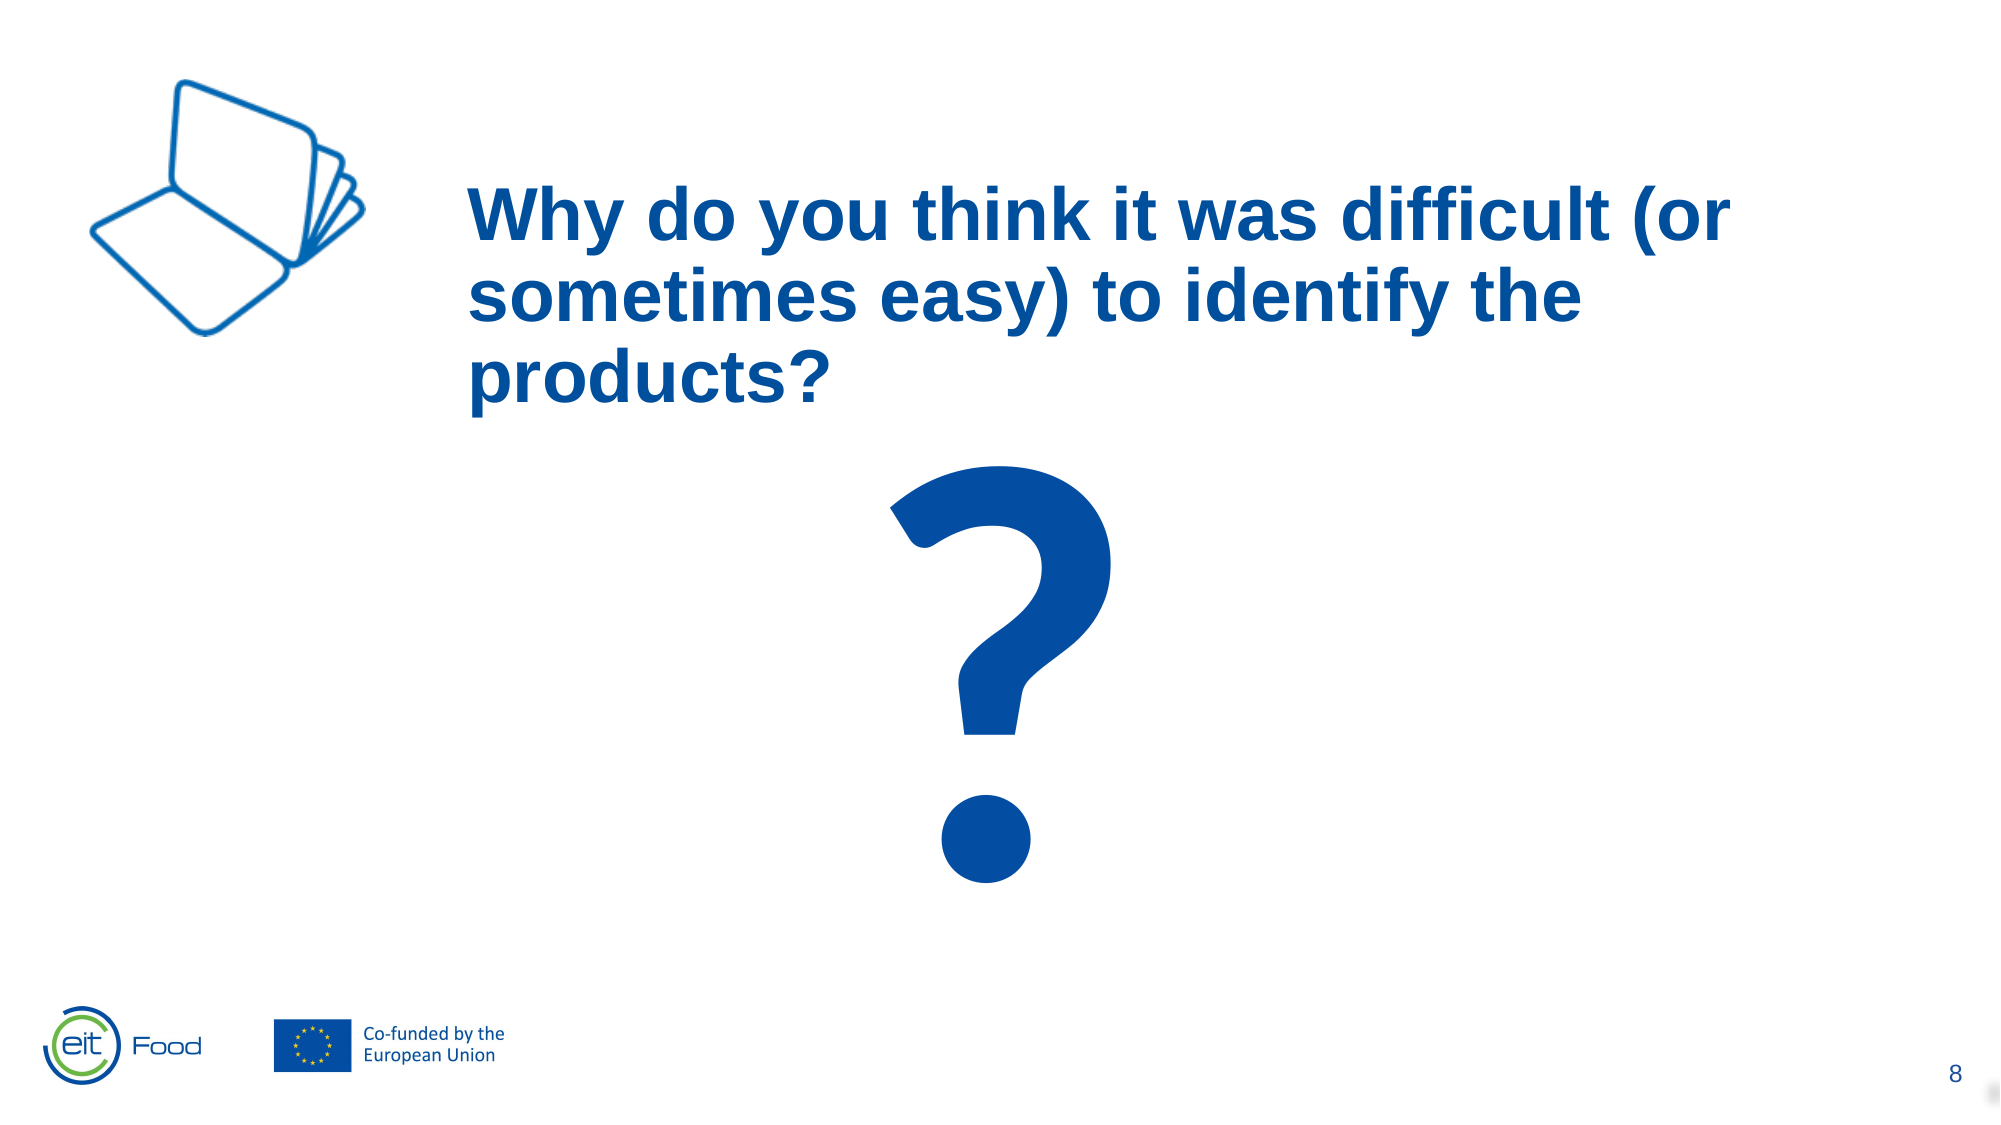

Why do you think it was difficult (or sometimes easy) to identify the products?
?
8